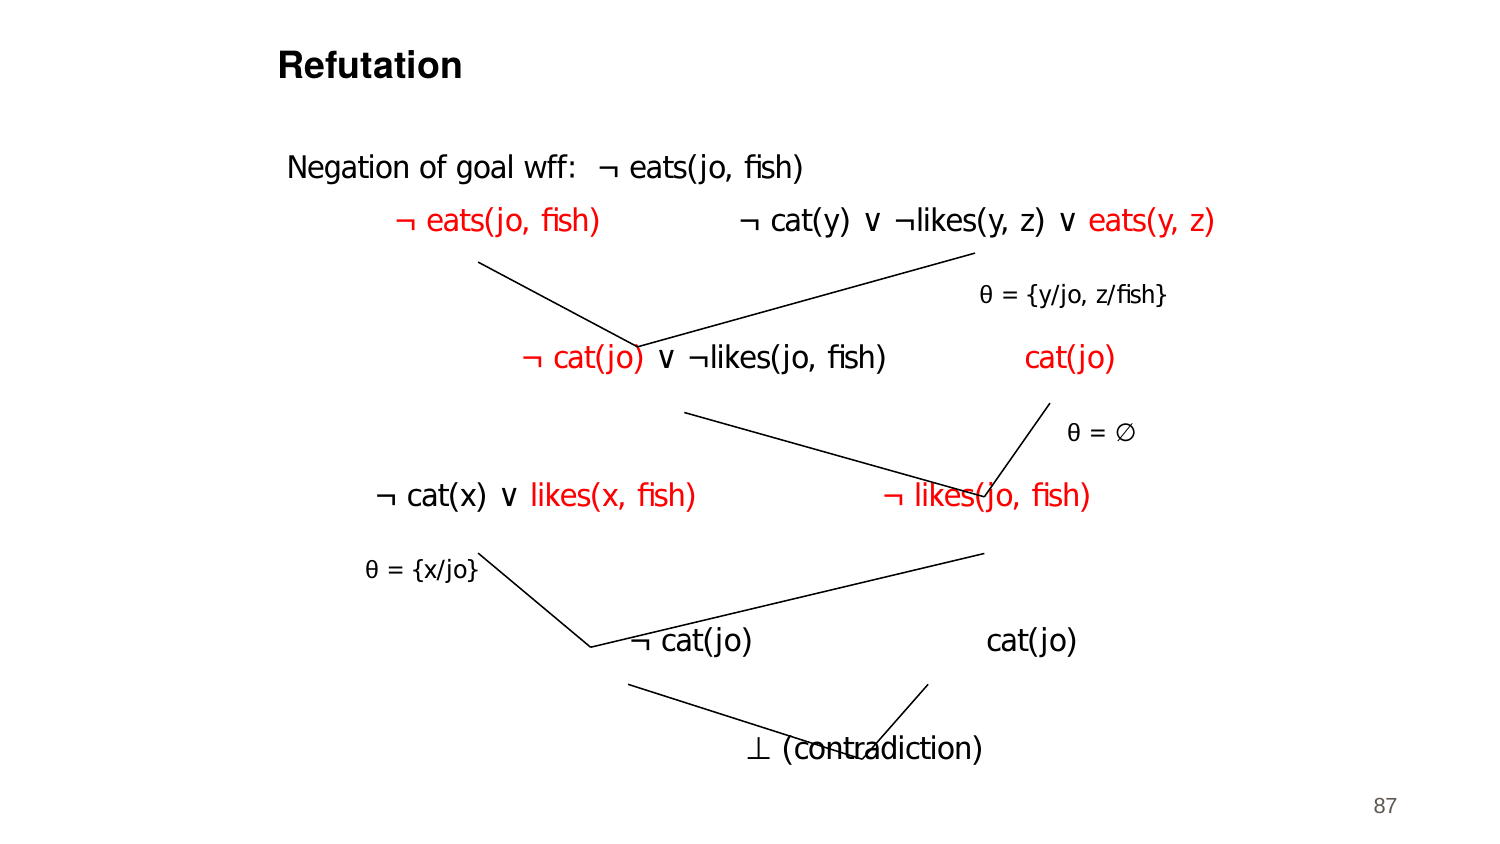

# Refutation
Negation of goal wff:  ¬ eats(jo, fish)

           ¬ eats(jo, fish)              ¬ cat(y) ∨ ¬likes(y, z) ∨ eats(y, z)

                                                                       θ = {y/jo, z/fish}

                        ¬ cat(jo) ∨ ¬likes(jo, fish)              cat(jo)

                                                                                θ = ∅

         ¬ cat(x) ∨ likes(x, fish)                   ¬ likes(jo, fish)

        θ = {x/jo}

			¬ cat(jo)                        cat(jo)

                                               ⊥ (contradiction)
CS 561,  Sessions 13-14
87